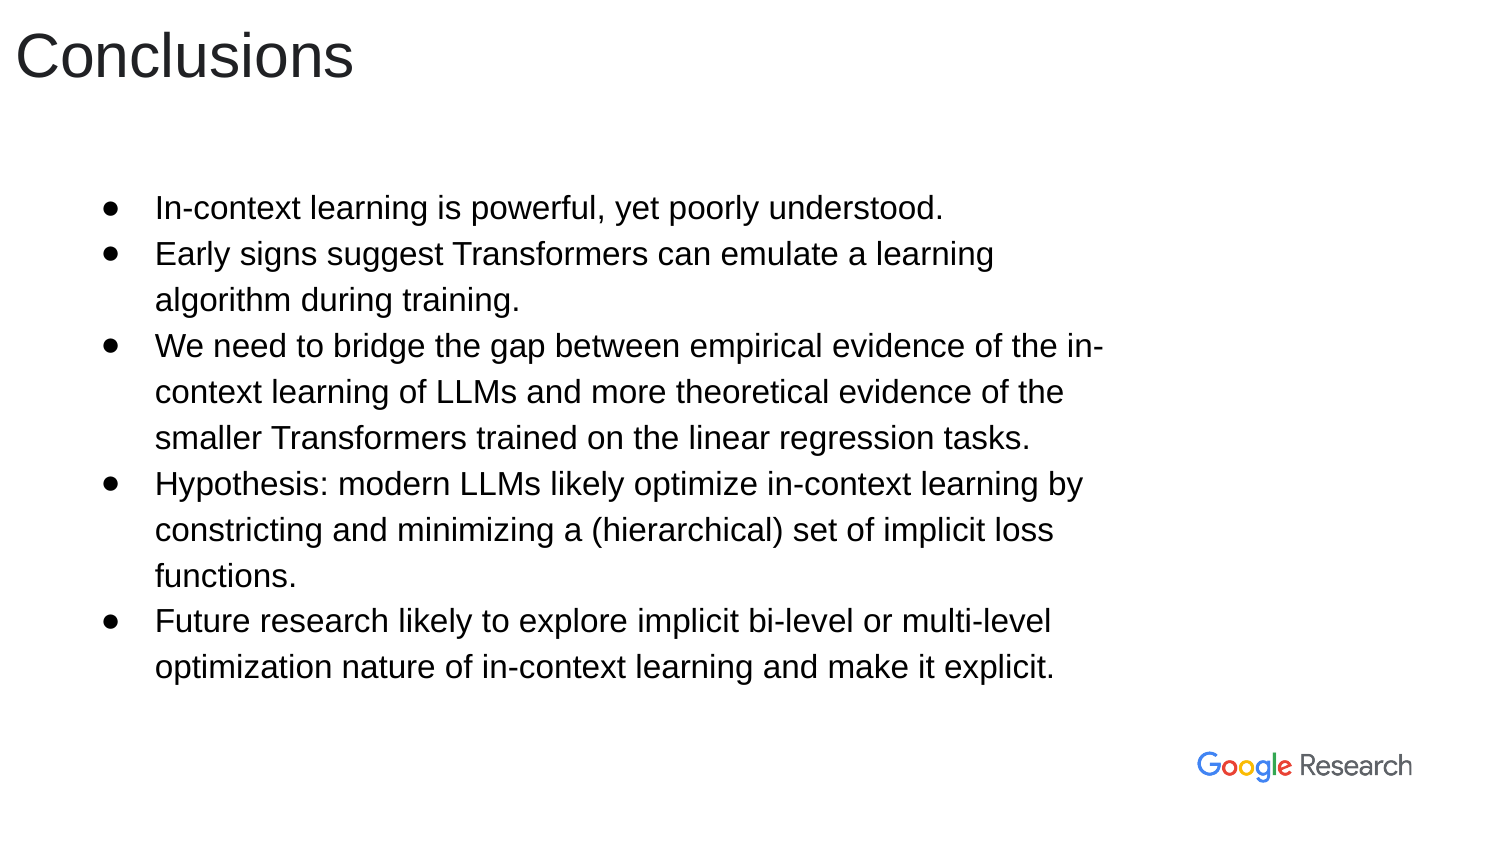

# Conclusions
In-context learning is powerful, yet poorly understood.
Early signs suggest Transformers can emulate a learning algorithm during training.
We need to bridge the gap between empirical evidence of the in-context learning of LLMs and more theoretical evidence of the smaller Transformers trained on the linear regression tasks.
Hypothesis: modern LLMs likely optimize in-context learning by constricting and minimizing a (hierarchical) set of implicit loss functions.
Future research likely to explore implicit bi-level or multi-level optimization nature of in-context learning and make it explicit.